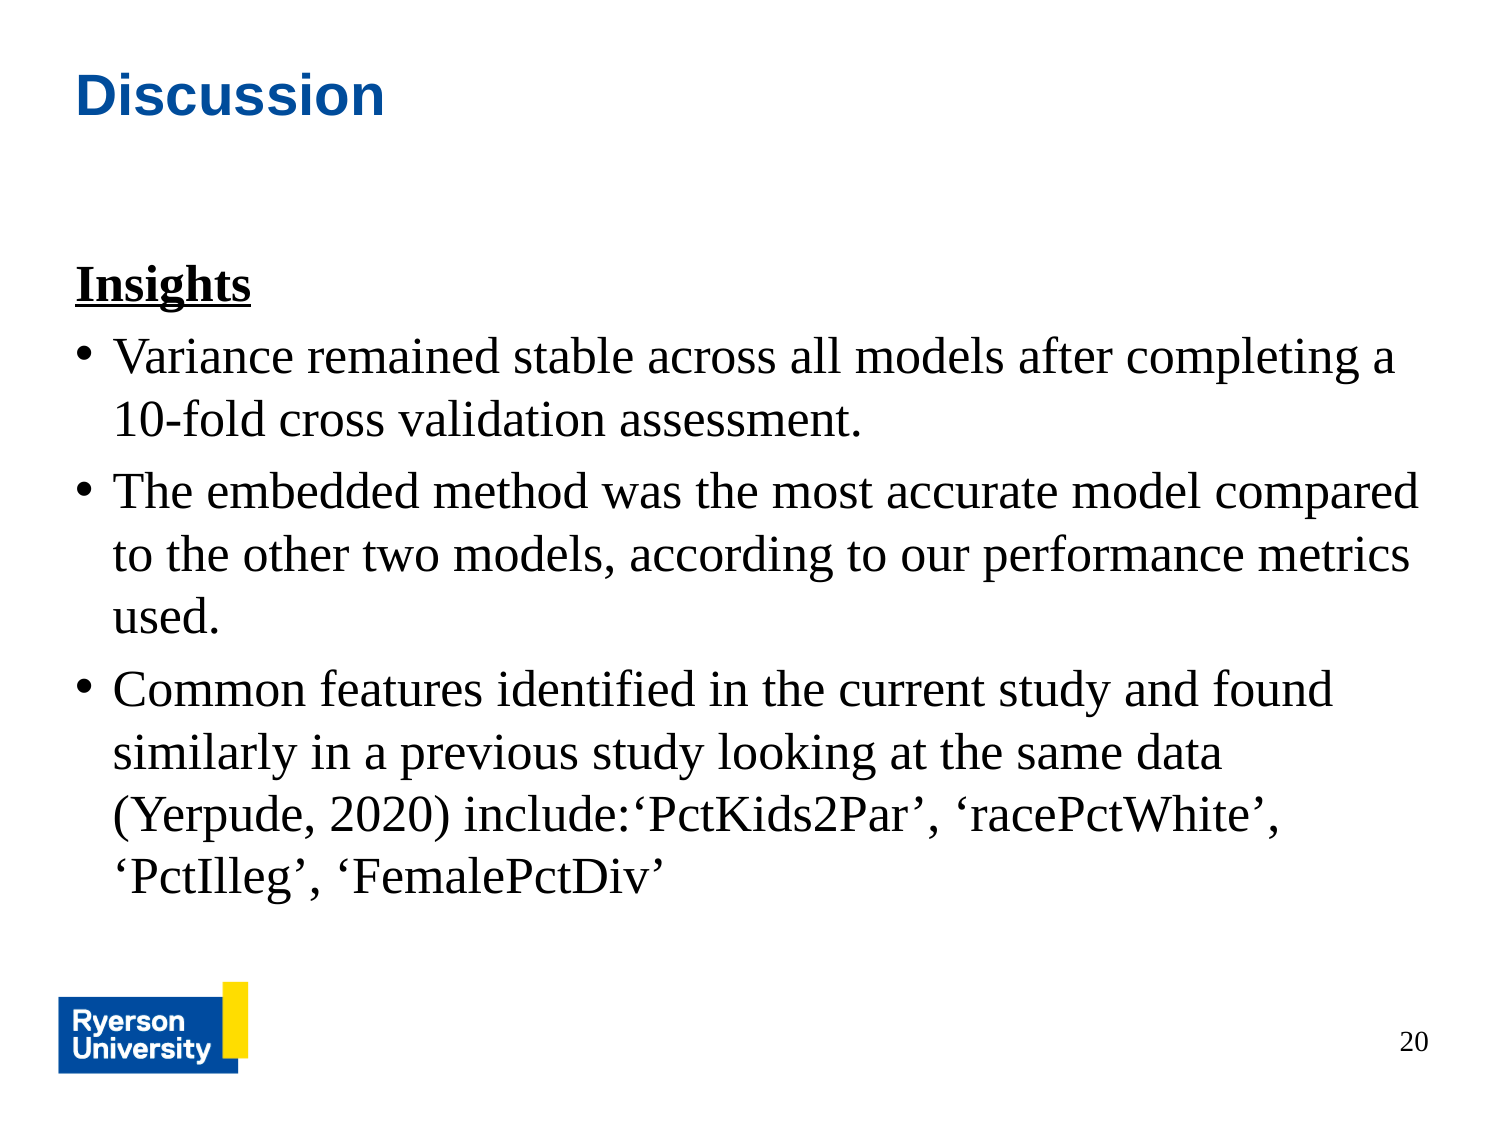

# Discussion
Insights
Variance remained stable across all models after completing a 10-fold cross validation assessment.
The embedded method was the most accurate model compared to the other two models, according to our performance metrics used.
Common features identified in the current study and found similarly in a previous study looking at the same data (Yerpude, 2020) include:‘PctKids2Par’, ‘racePctWhite’, ‘PctIlleg’, ‘FemalePctDiv’

20